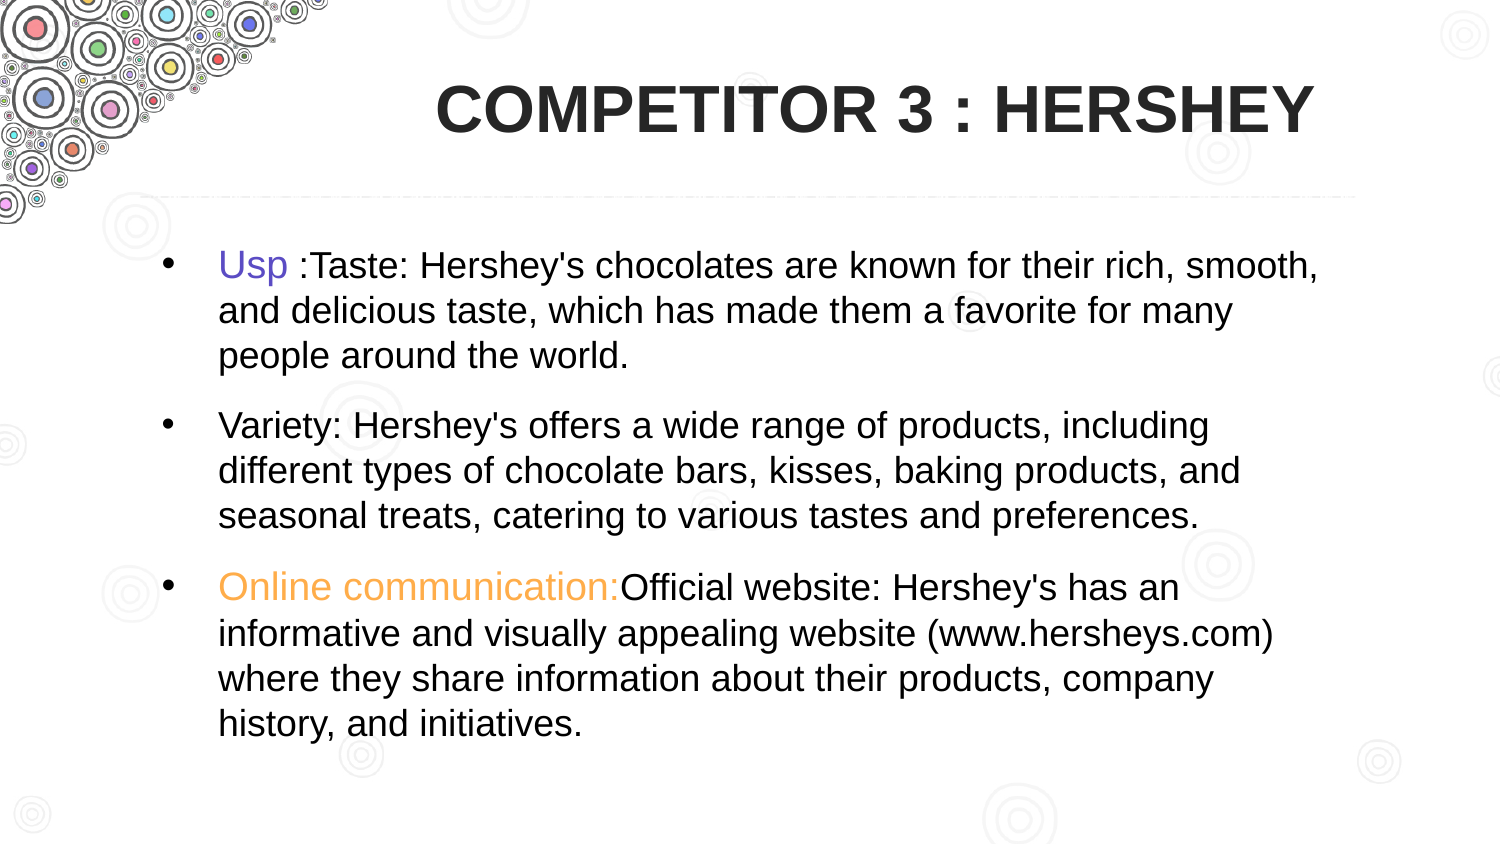

# competitor 3 : Hershey
Usp :Taste: Hershey's chocolates are known for their rich, smooth, and delicious taste, which has made them a favorite for many people around the world.
Variety: Hershey's offers a wide range of products, including different types of chocolate bars, kisses, baking products, and seasonal treats, catering to various tastes and preferences.
Online communication:Official website: Hershey's has an informative and visually appealing website (www.hersheys.com) where they share information about their products, company history, and initiatives.